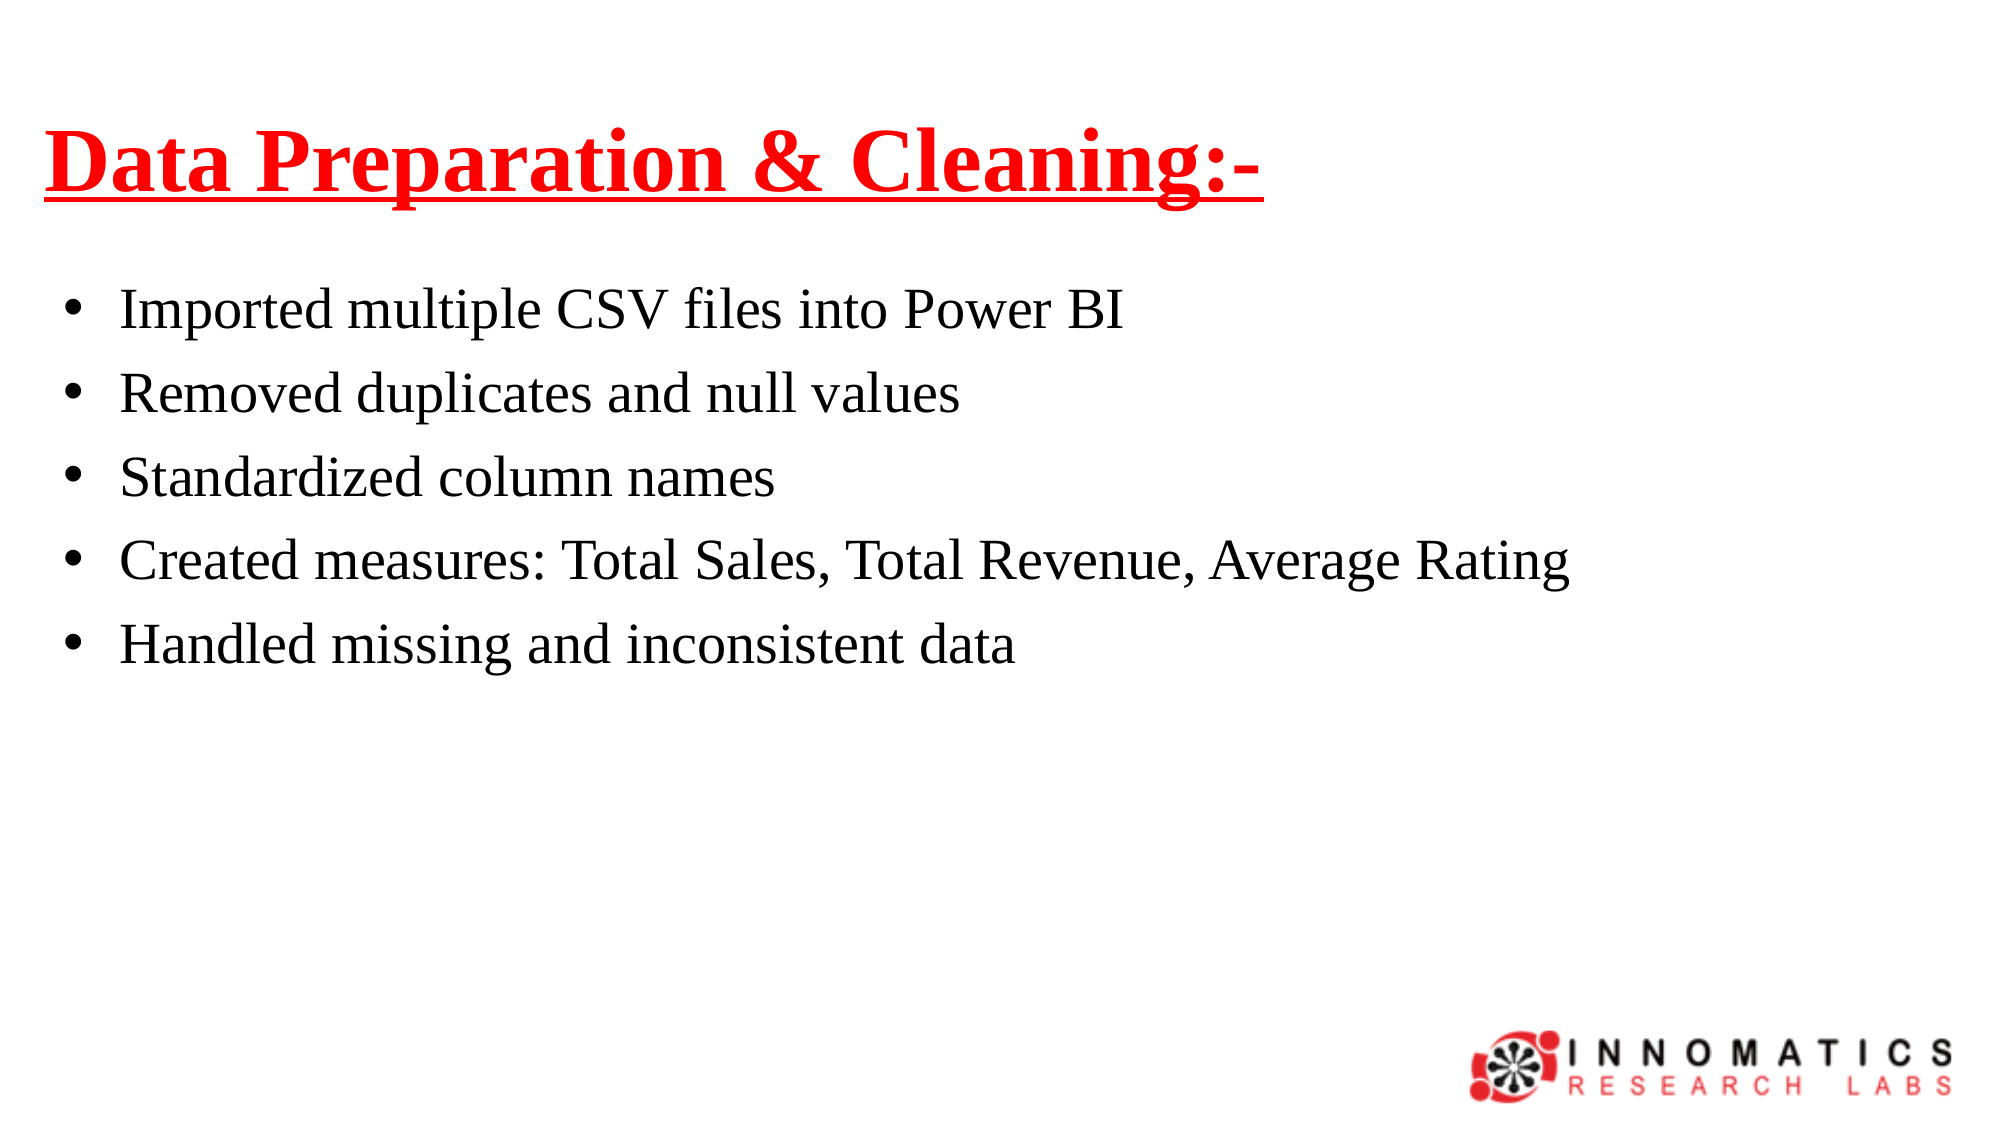

# Data Preparation & Cleaning:-
Imported multiple CSV files into Power BI
Removed duplicates and null values
Standardized column names
Created measures: Total Sales, Total Revenue, Average Rating
Handled missing and inconsistent data